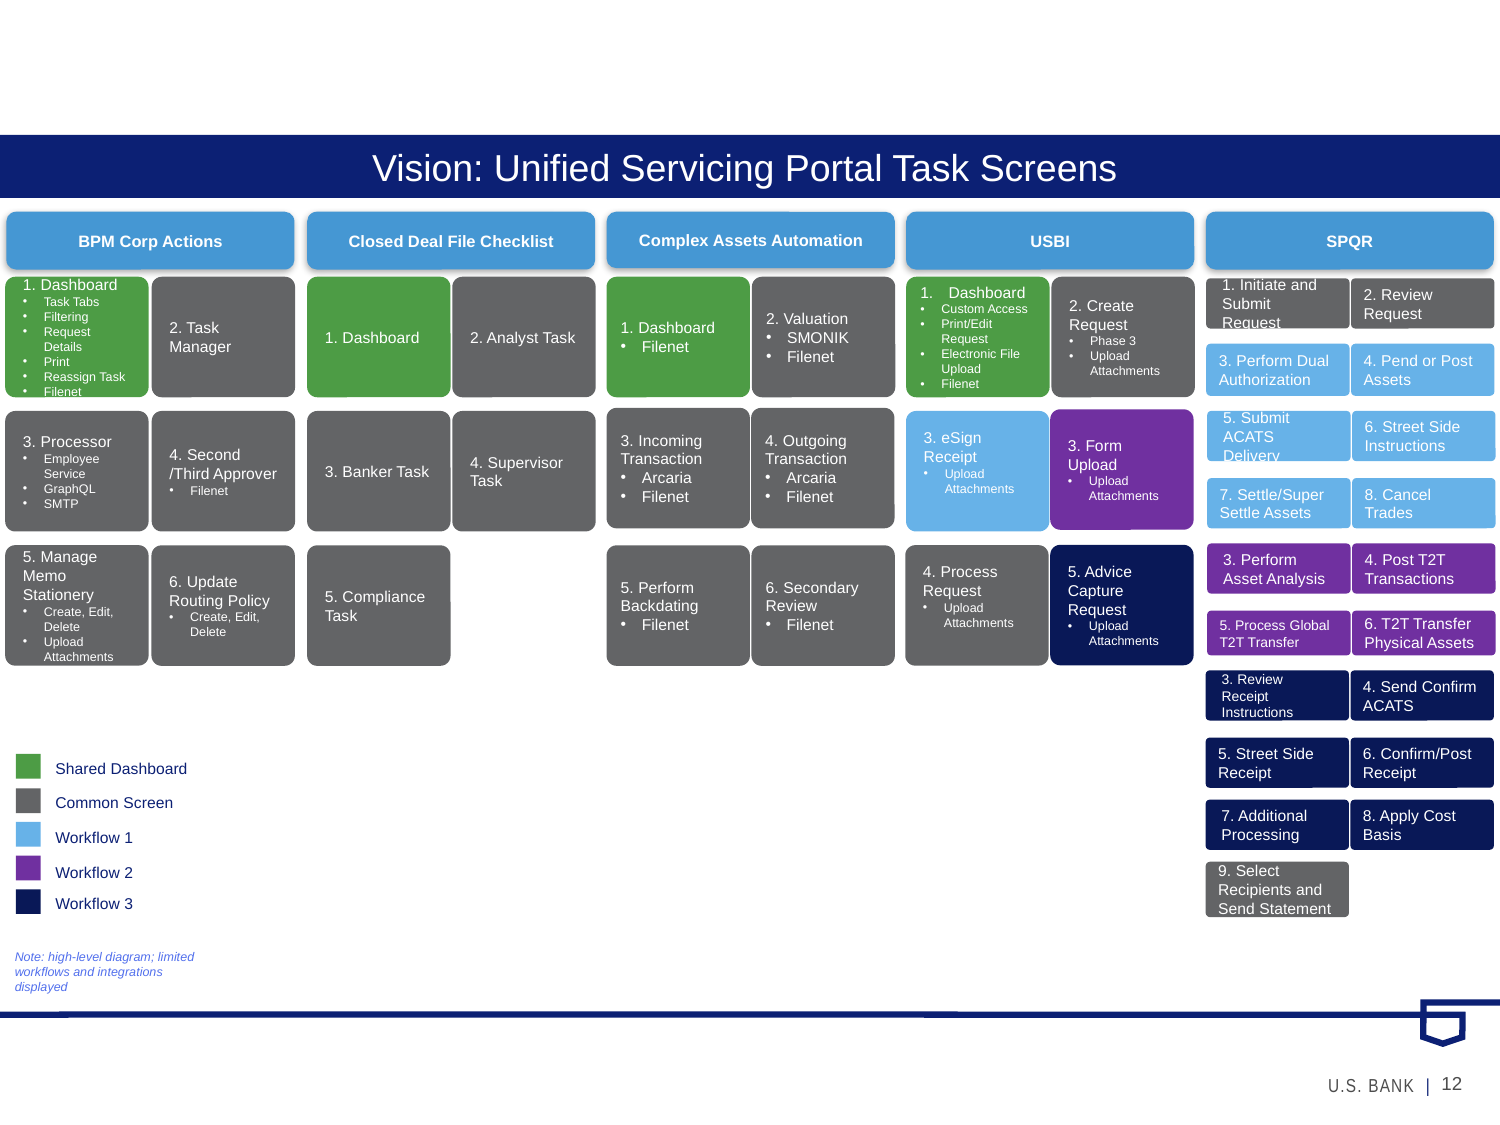

Vision: Unified Servicing Portal Task Screens
BPM Corp Actions
Closed Deal File Checklist
USBI
SPQR
Complex Assets Automation
1. Dashboard
Task Tabs
Filtering
Request Details
Print
Reassign Task
Filenet
2. Task Manager
1. Dashboard
2. Analyst Task
1. Dashboard
Filenet
2. Valuation
SMONIK
Filenet
Dashboard
Custom Access
Print/Edit Request
Electronic File Upload
Filenet
2. Create Request
Phase 3
Upload Attachments
1. Initiate and Submit Request
3. Perform Dual Authorization
2. Review Request
4. Pend or Post Assets
3. Incoming Transaction
Arcaria
Filenet
4. Outgoing Transaction
Arcaria
Filenet
3. Form Upload
Upload Attachments
5. Submit ACATS Delivery
7. Settle/Super Settle Assets
3. Processor
Employee Service
GraphQL
SMTP
4. Second /Third Approver
Filenet
3. Banker Task
4. Supervisor Task
3. eSign Receipt
Upload Attachments

6. Street Side Instructions
8. Cancel Trades
3. Perform Asset Analysis
5. Process Global T2T Transfer
4. Post T2T Transactions
6. T2T Transfer Physical Assets
5. Advice Capture Request
Upload Attachments
4. Process Request
Upload Attachments

5. Manage Memo Stationery
Create, Edit, Delete
Upload Attachments
6. Update Routing Policy
Create, Edit, Delete
5. Compliance Task
5. Perform Backdating
Filenet
6. Secondary Review
Filenet
3. Review Receipt Instructions
5. Street Side Receipt
4. Send Confirm ACATS
6. Confirm/Post Receipt
Shared Dashboard

Common Screen

7. Additional Processing
9. Select Recipients and Send Statement
8. Apply Cost Basis
Workflow 1

Workflow 2

Workflow 3

Note: high-level diagram; limited workflows and integrations displayed